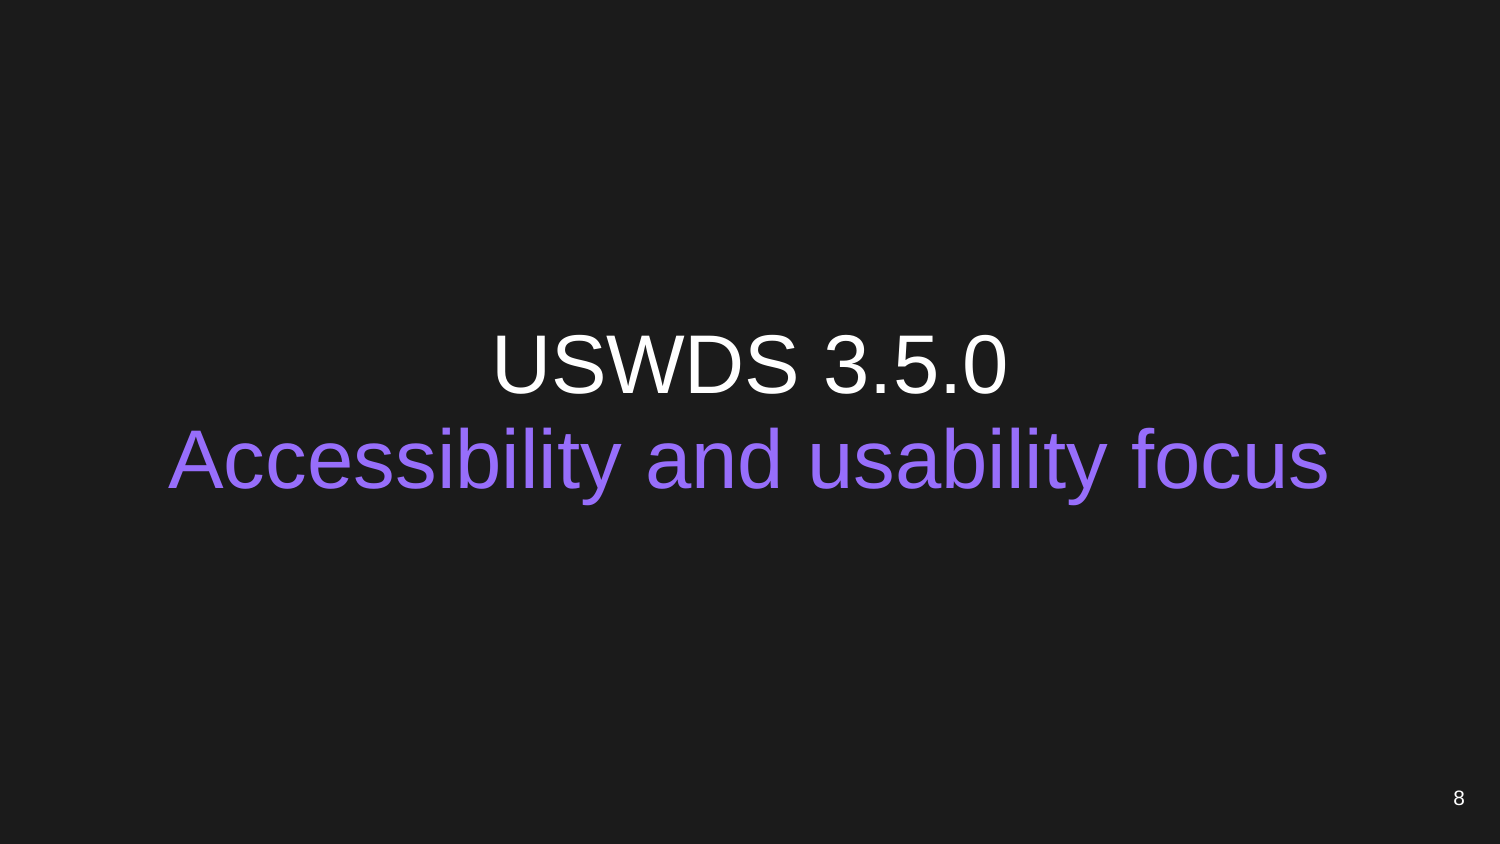

# USWDS 3.5.0
Accessibility and usability focus
8